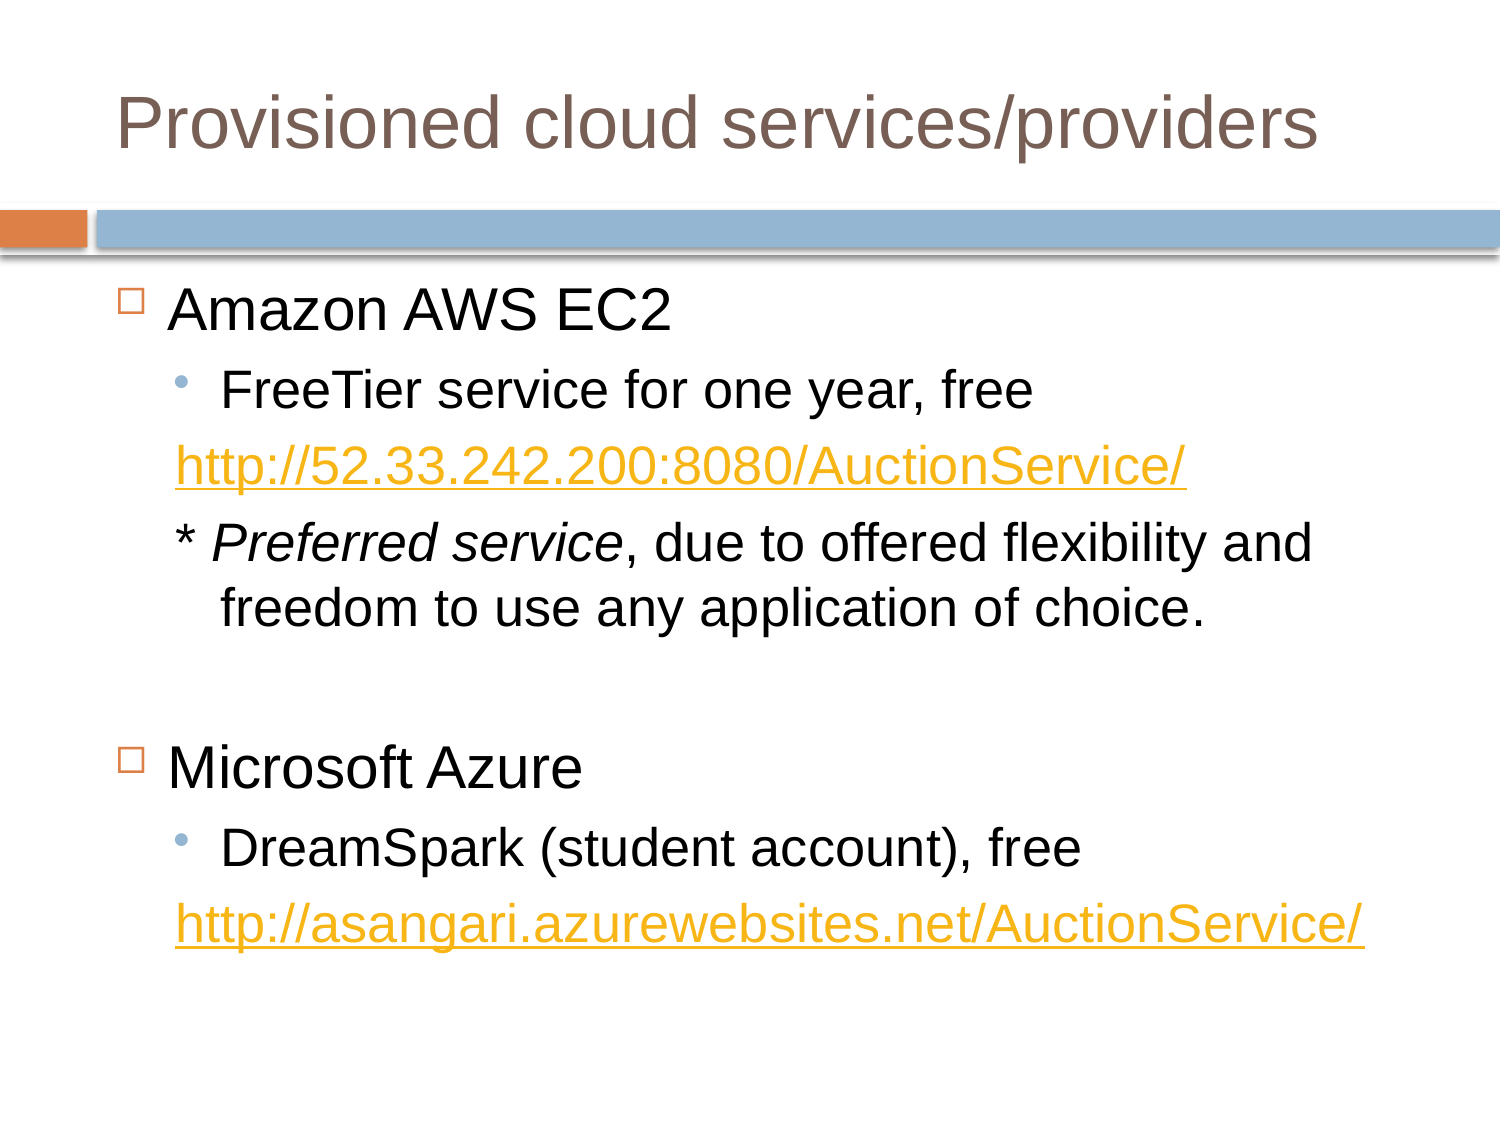

# Provisioned cloud services/providers
Amazon AWS EC2
FreeTier service for one year, free
http://52.33.242.200:8080/AuctionService/
* Preferred service, due to offered flexibility and freedom to use any application of choice.

Microsoft Azure
DreamSpark (student account), free
http://asangari.azurewebsites.net/AuctionService/